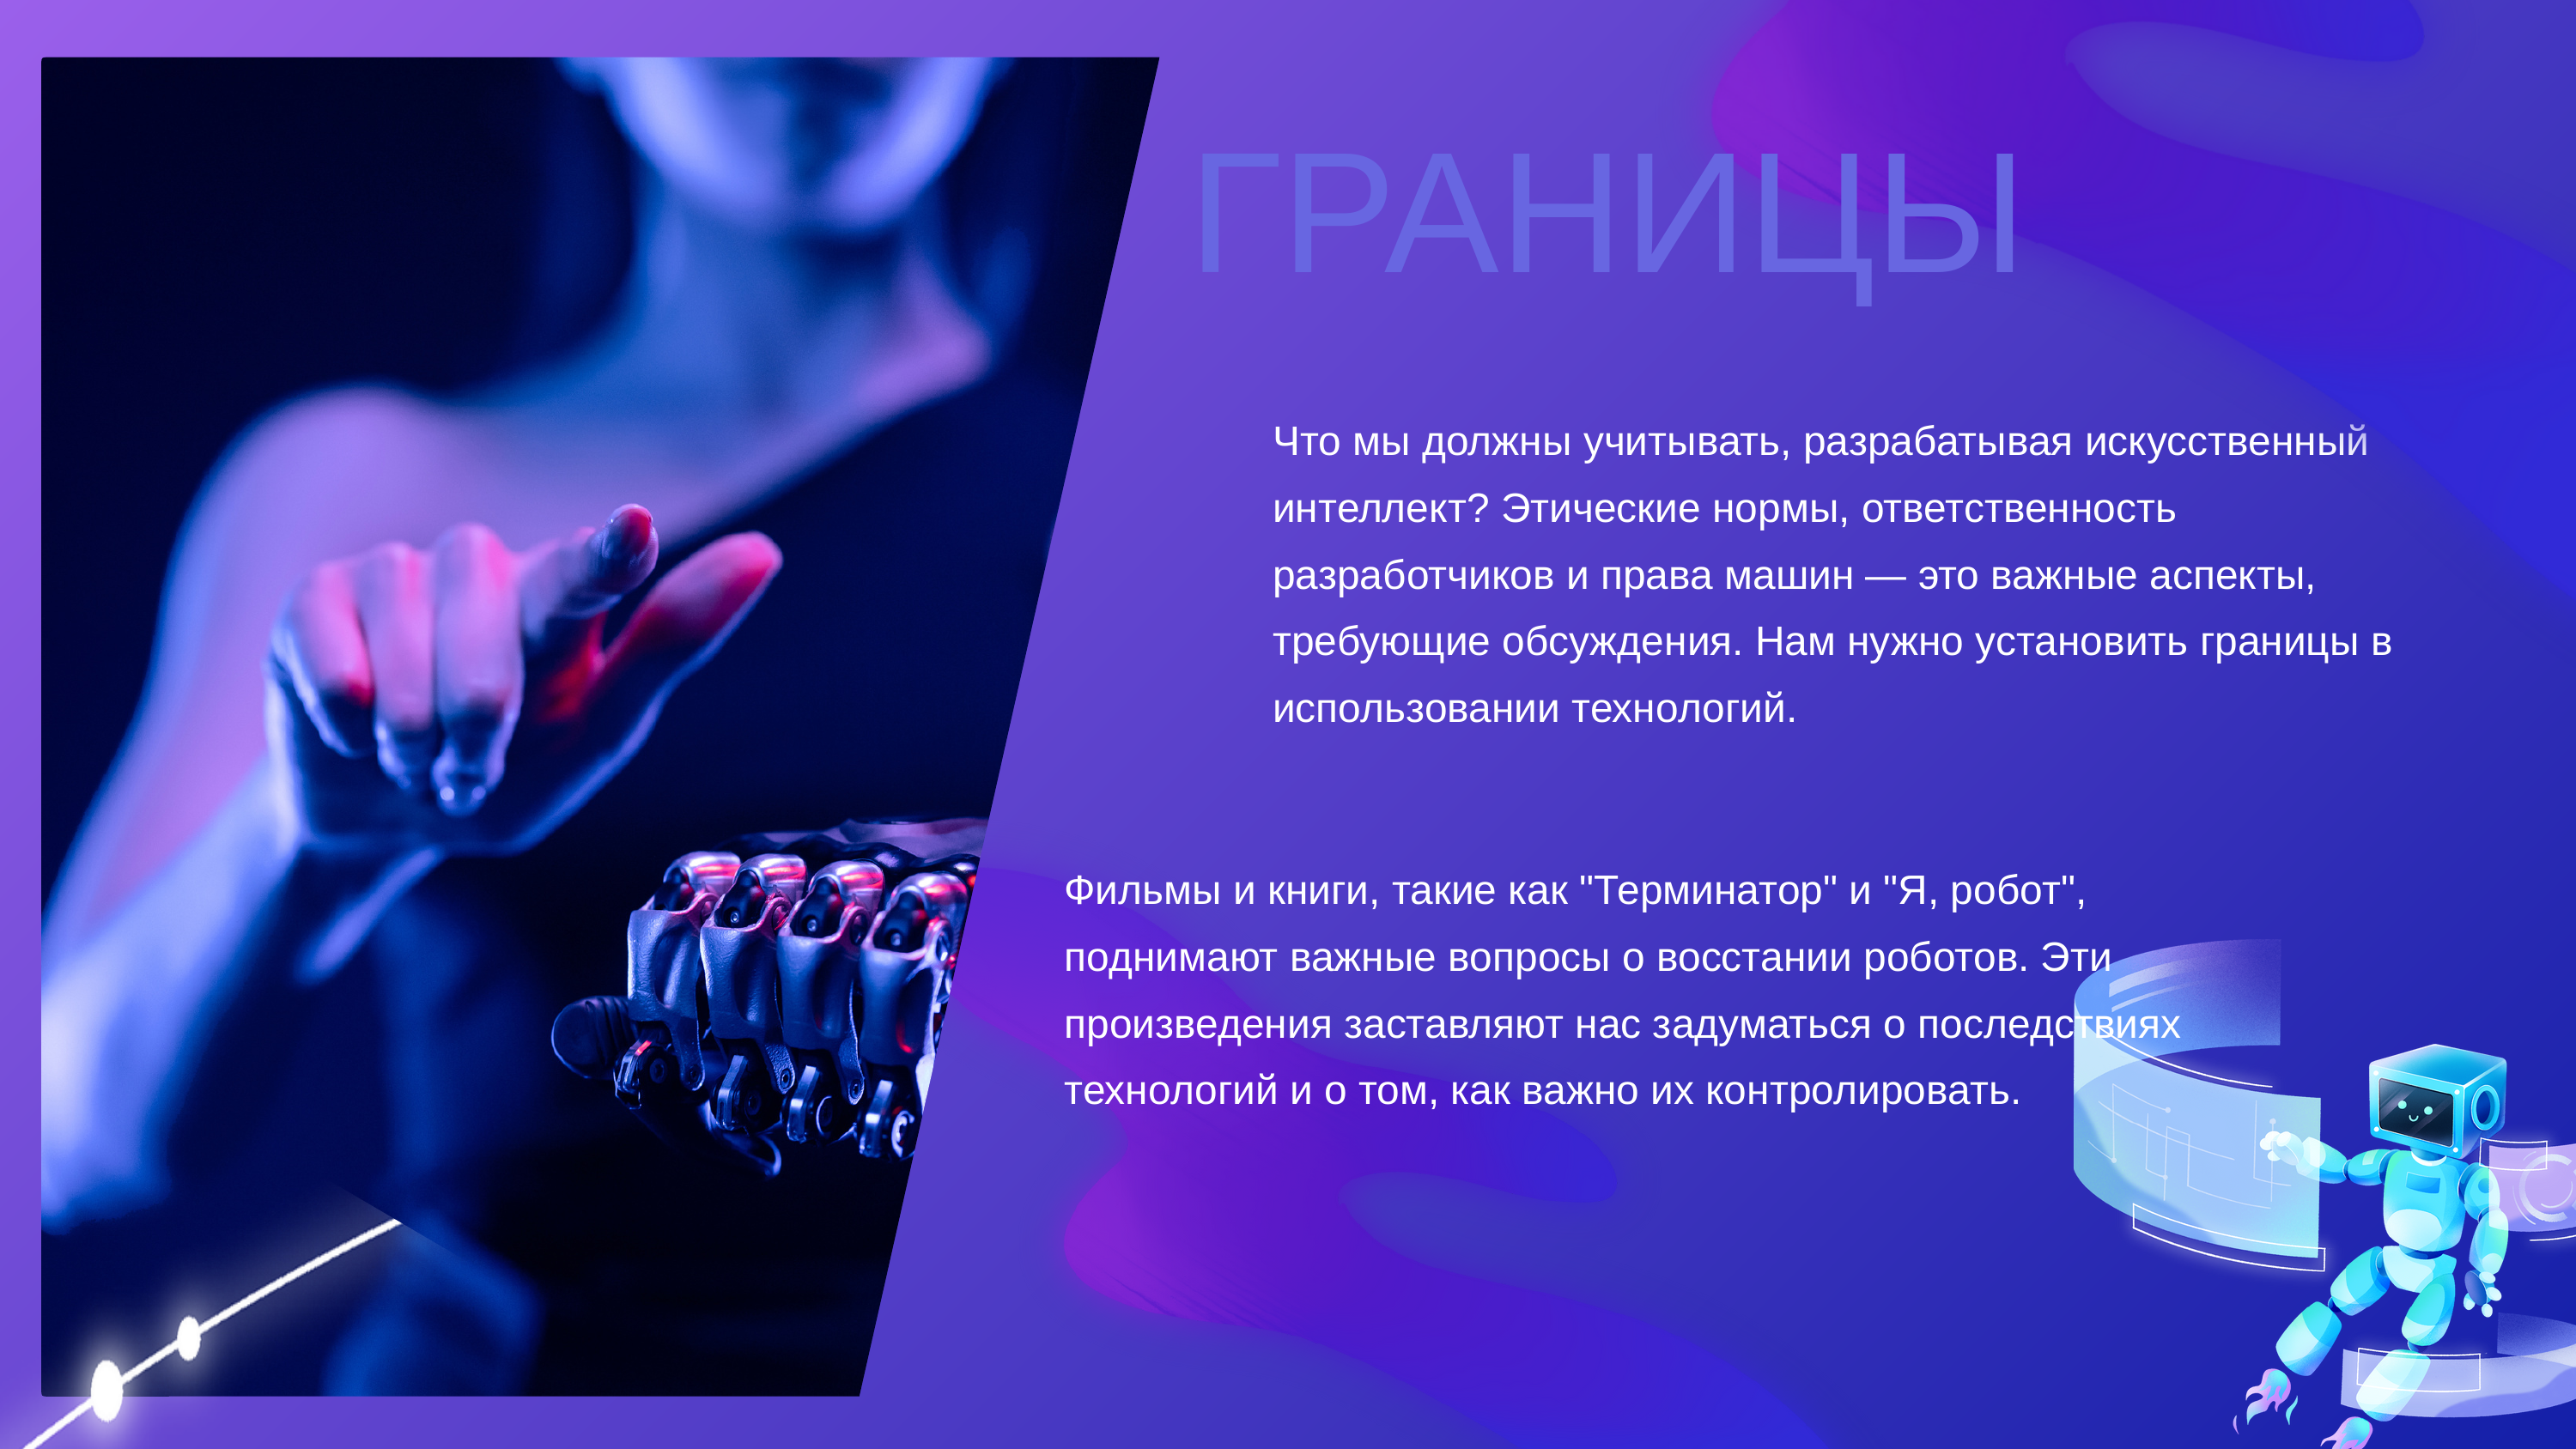

ГРАНИЦЫ
Что мы должны учитывать, разрабатывая искусственный интеллект? Этические нормы, ответственность разработчиков и права машин — это важные аспекты, требующие обсуждения. Нам нужно установить границы в использовании технологий.

Фильмы и книги, такие как "Терминатор" и "Я, робот", поднимают важные вопросы о восстании роботов. Эти произведения заставляют нас задуматься о последствиях технологий и о том, как важно их контролировать.